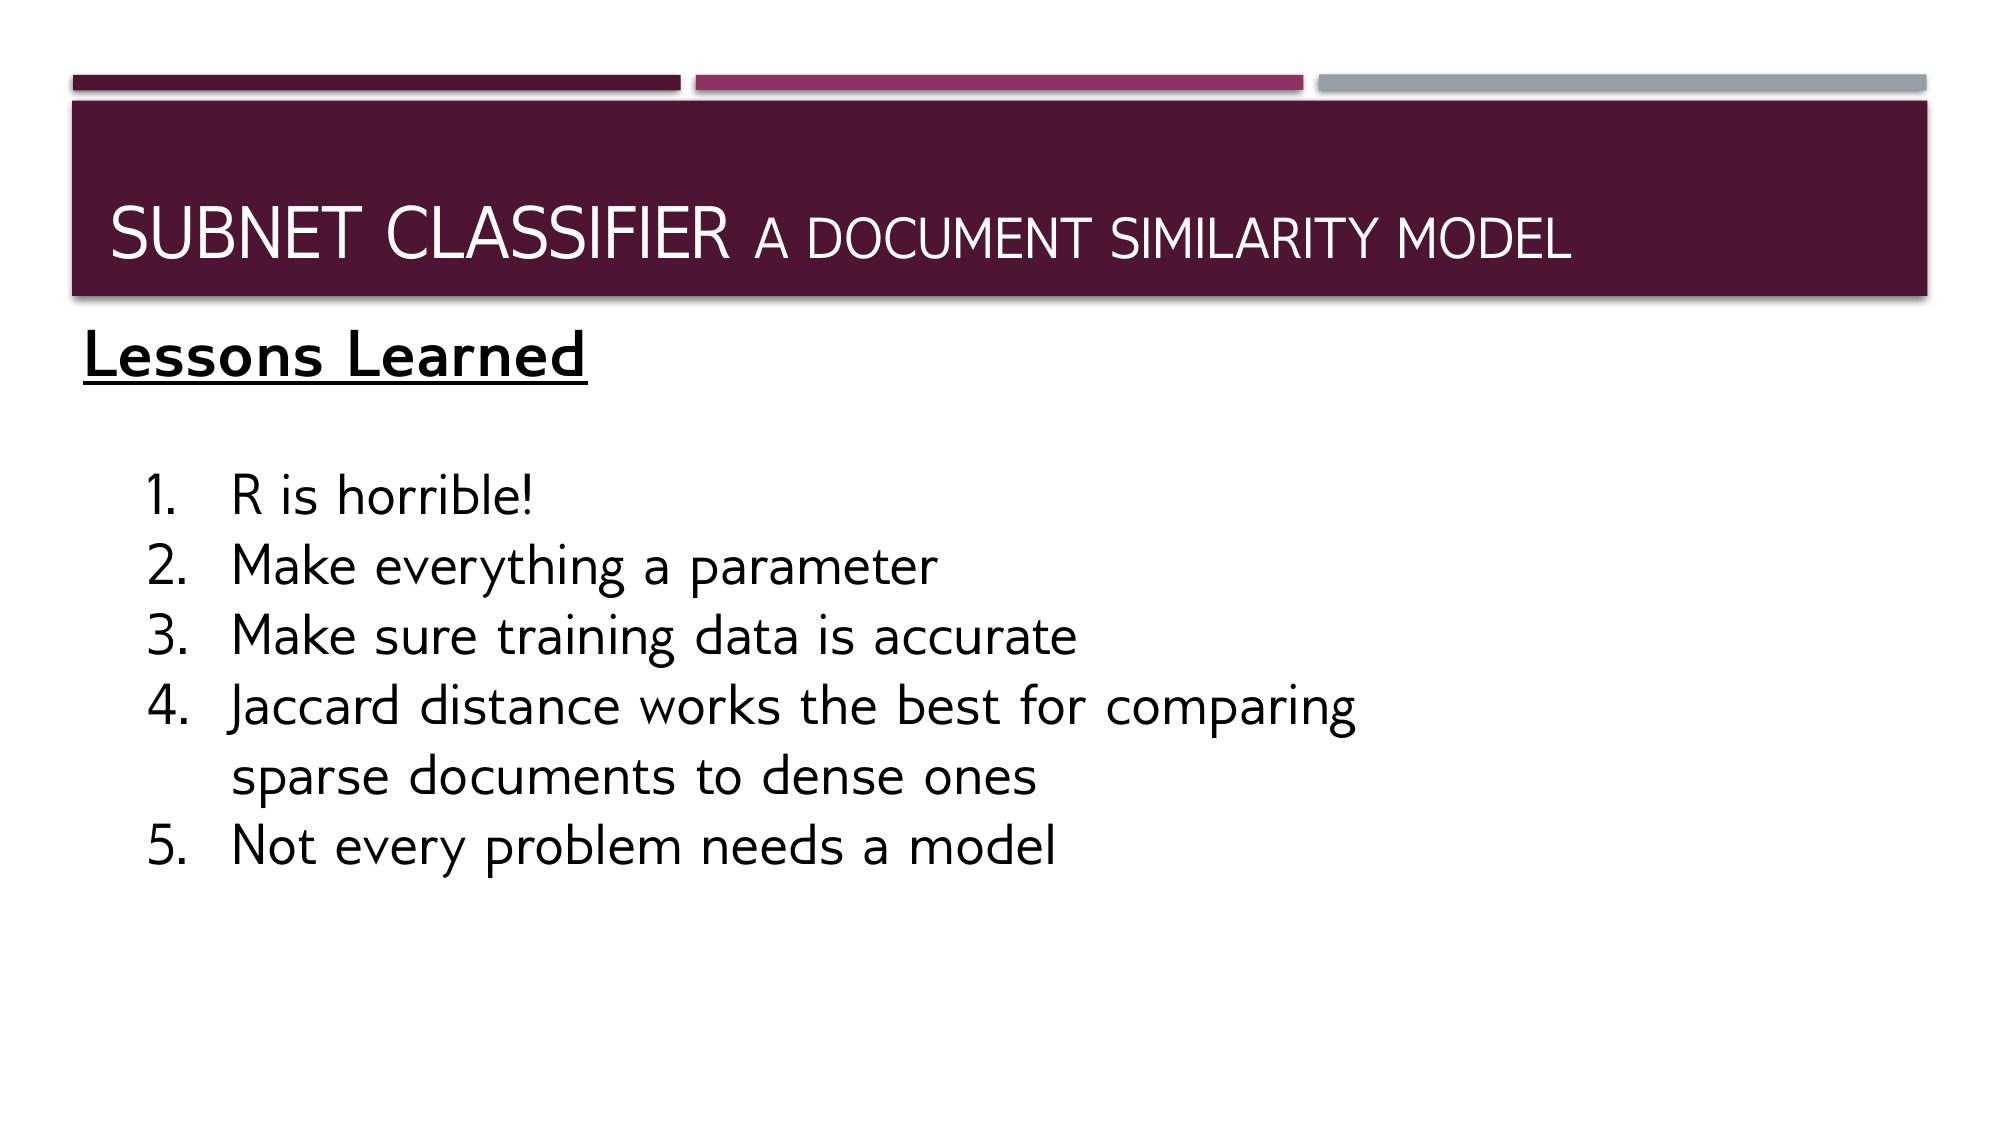

# SUBNET CLASSIFIER A document similarity model
Lessons Learned
R is horrible!
Make everything a parameter
Make sure training data is accurate
Jaccard distance works the best for comparing sparse documents to dense ones
Not every problem needs a model